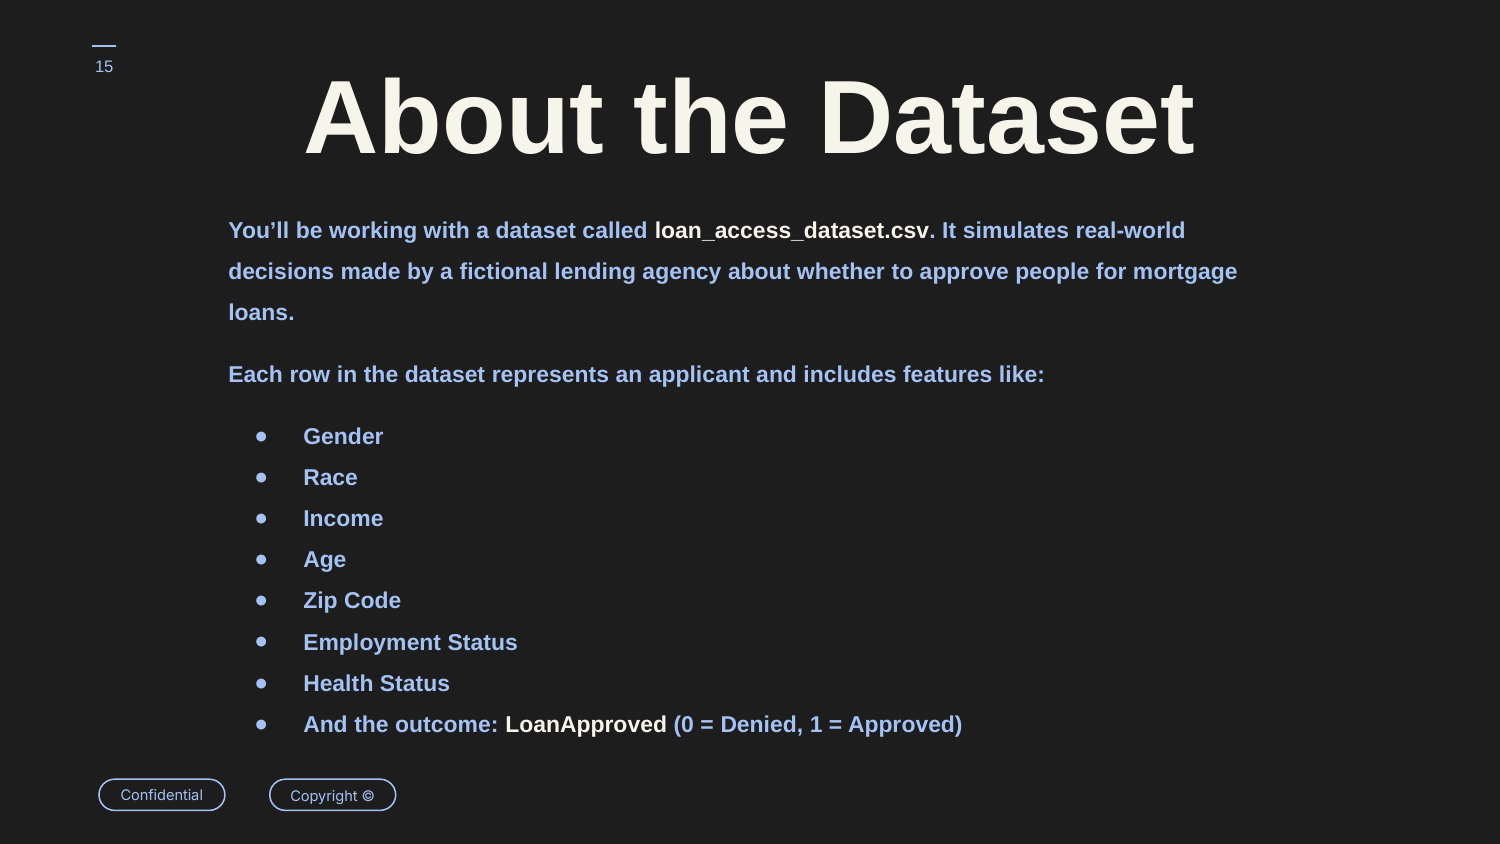

15
About the Dataset
You’ll be working with a dataset called loan_access_dataset.csv. It simulates real-world decisions made by a fictional lending agency about whether to approve people for mortgage loans.
Each row in the dataset represents an applicant and includes features like:
Gender
Race
Income
Age
Zip Code
Employment Status
Health Status
And the outcome: LoanApproved (0 = Denied, 1 = Approved)